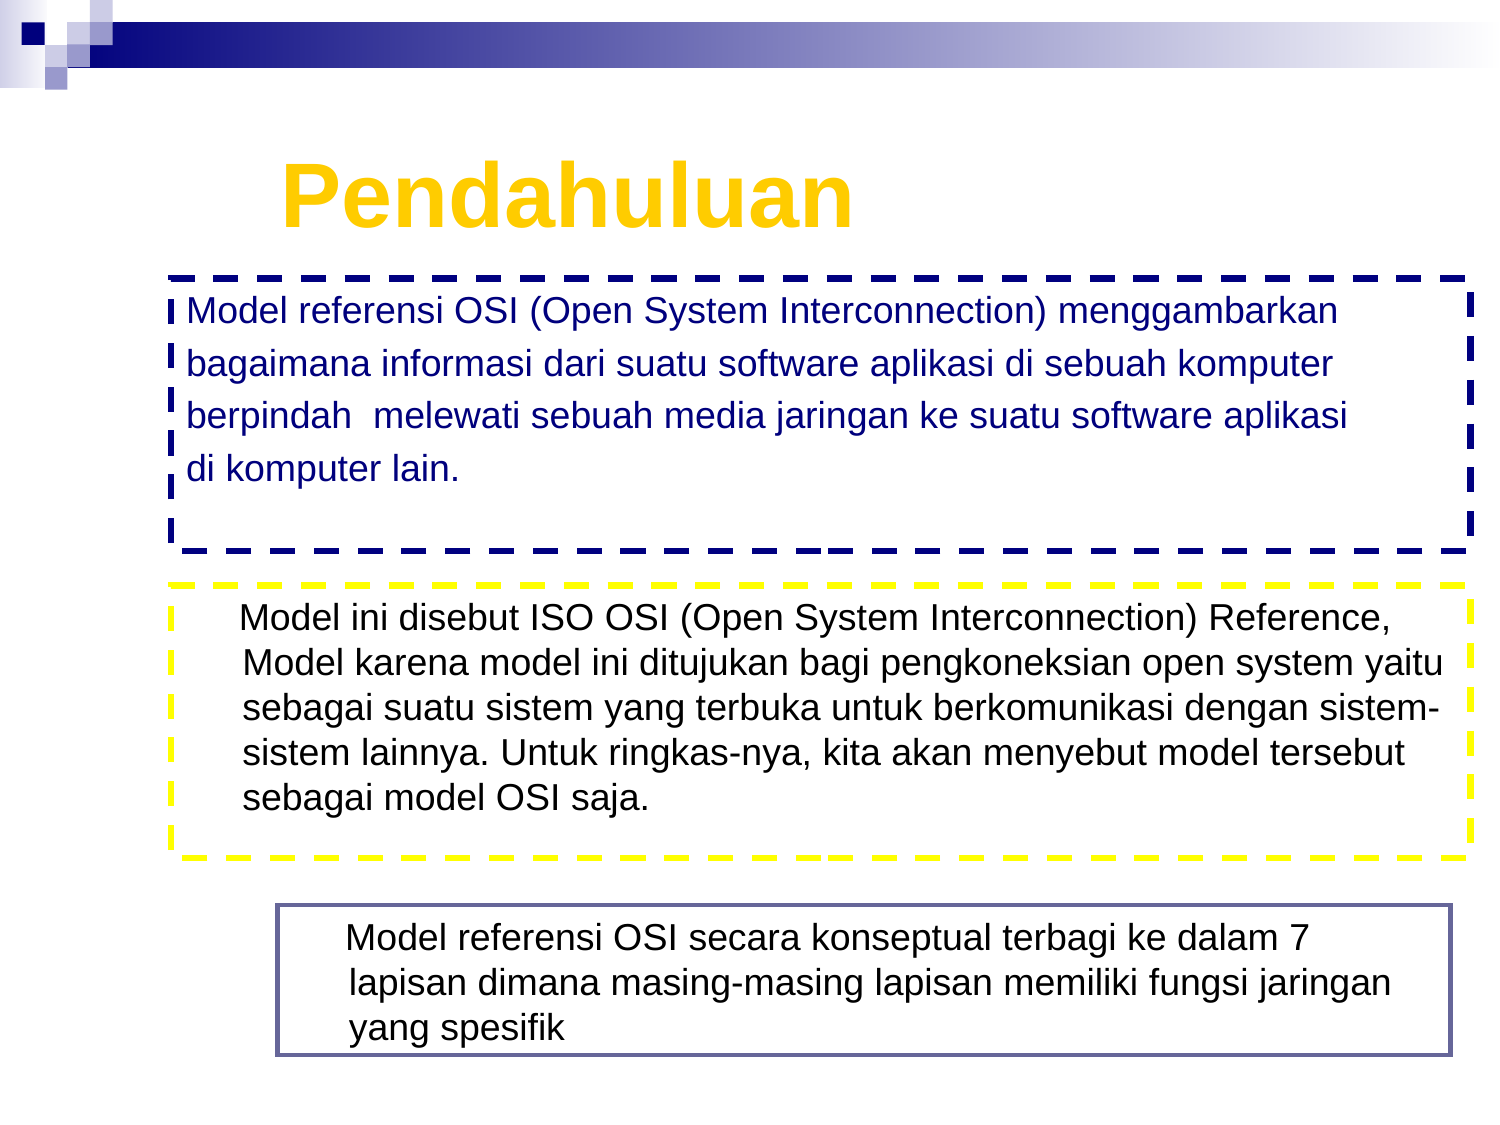

# Pendahuluan
Model referensi OSI (Open System Interconnection) menggambarkan
bagaimana informasi dari suatu software aplikasi di sebuah komputer
berpindah  melewati sebuah media jaringan ke suatu software aplikasi
di komputer lain.
     Model ini disebut ISO OSI (Open System Interconnection) Reference,  Model karena model ini ditujukan bagi pengkoneksian open system yaitu sebagai suatu sistem yang terbuka untuk berkomunikasi dengan sistem-sistem lainnya. Untuk ringkas-nya, kita akan menyebut model tersebut sebagai model OSI saja.
     Model referensi OSI secara konseptual terbagi ke dalam 7 lapisan dimana masing-masing lapisan memiliki fungsi jaringan yang spesifik